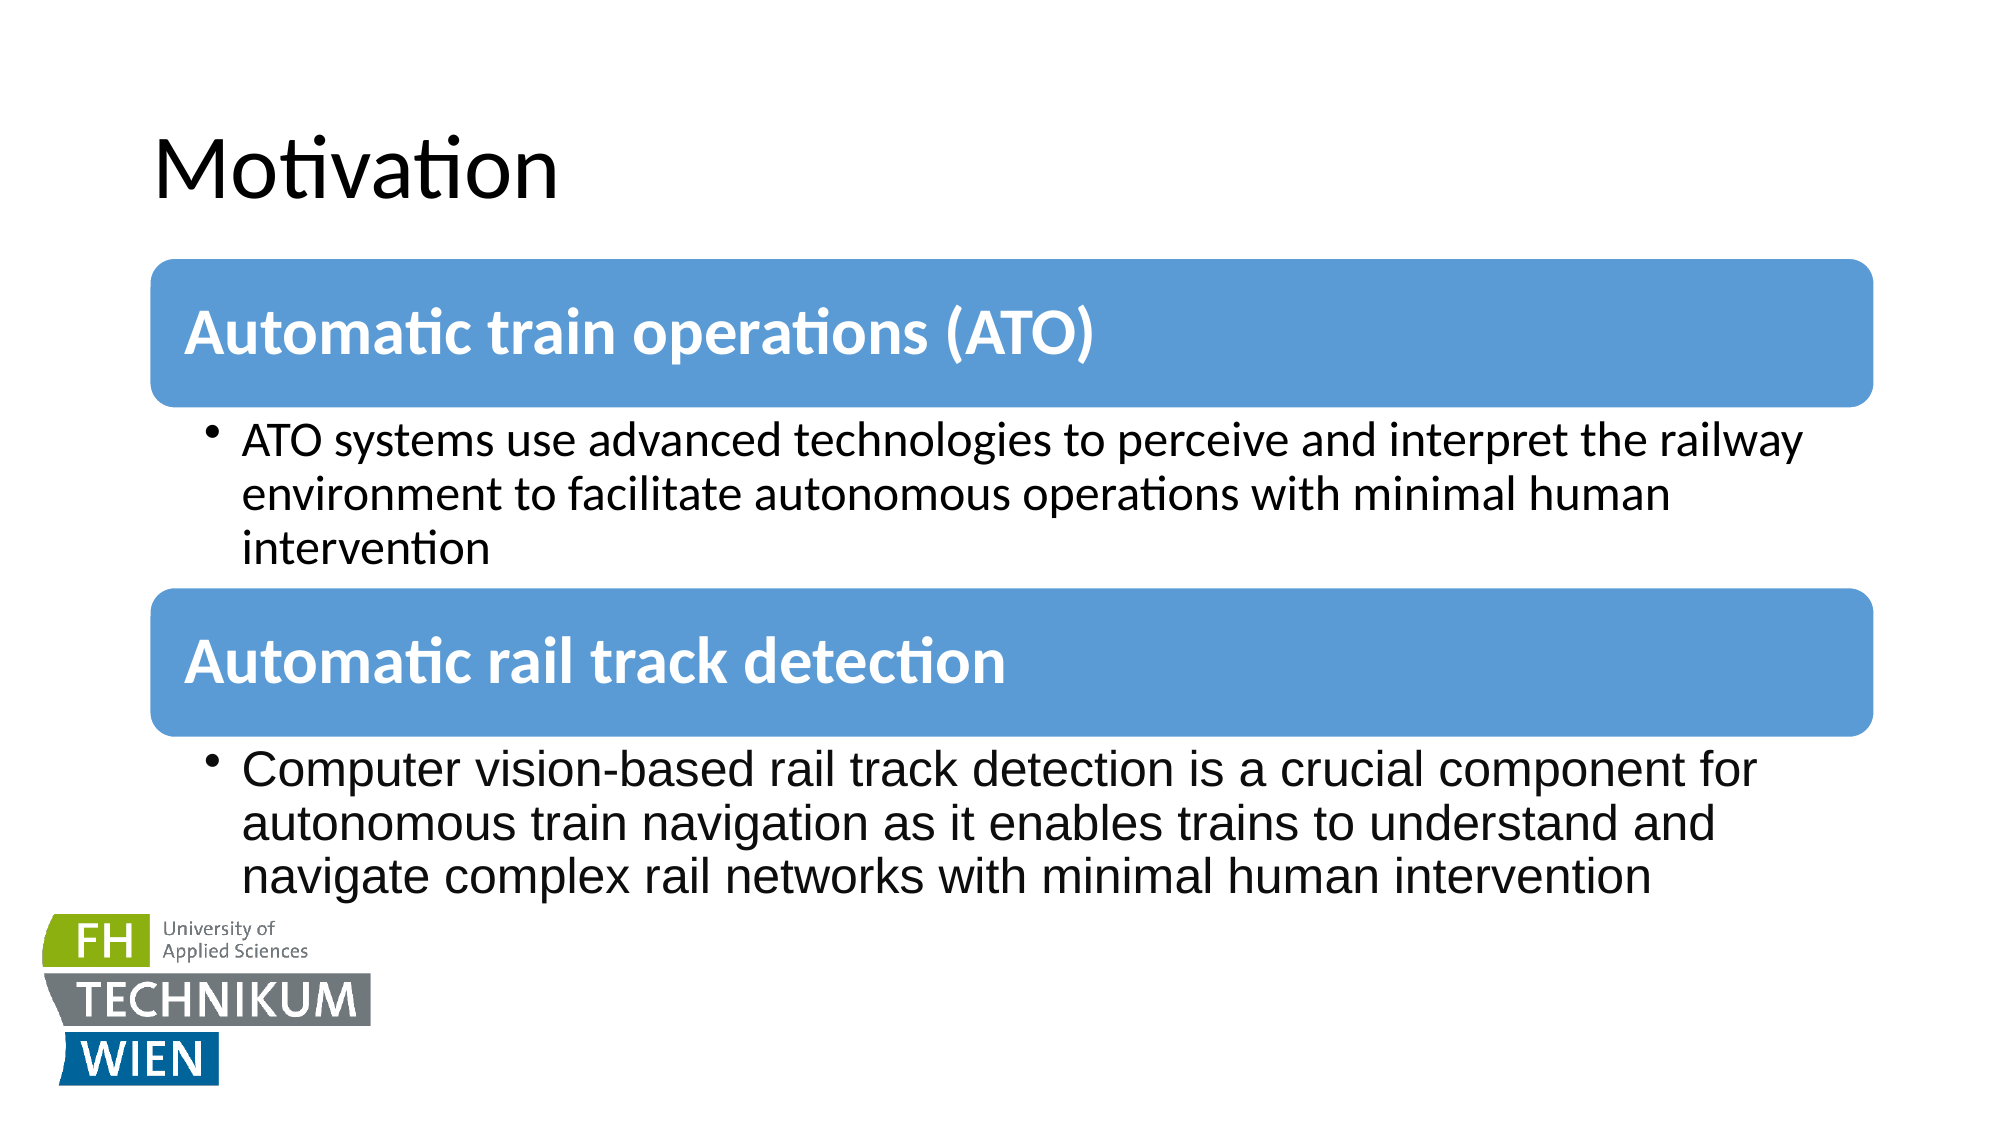

# Motivation
Automatic train operations (ATO)
ATO systems use advanced technologies to perceive and interpret the railway environment to facilitate autonomous operations with minimal human intervention
Automatic rail track detection
Computer vision-based rail track detection is a crucial component for autonomous train navigation as it enables trains to understand and navigate complex rail networks with minimal human intervention